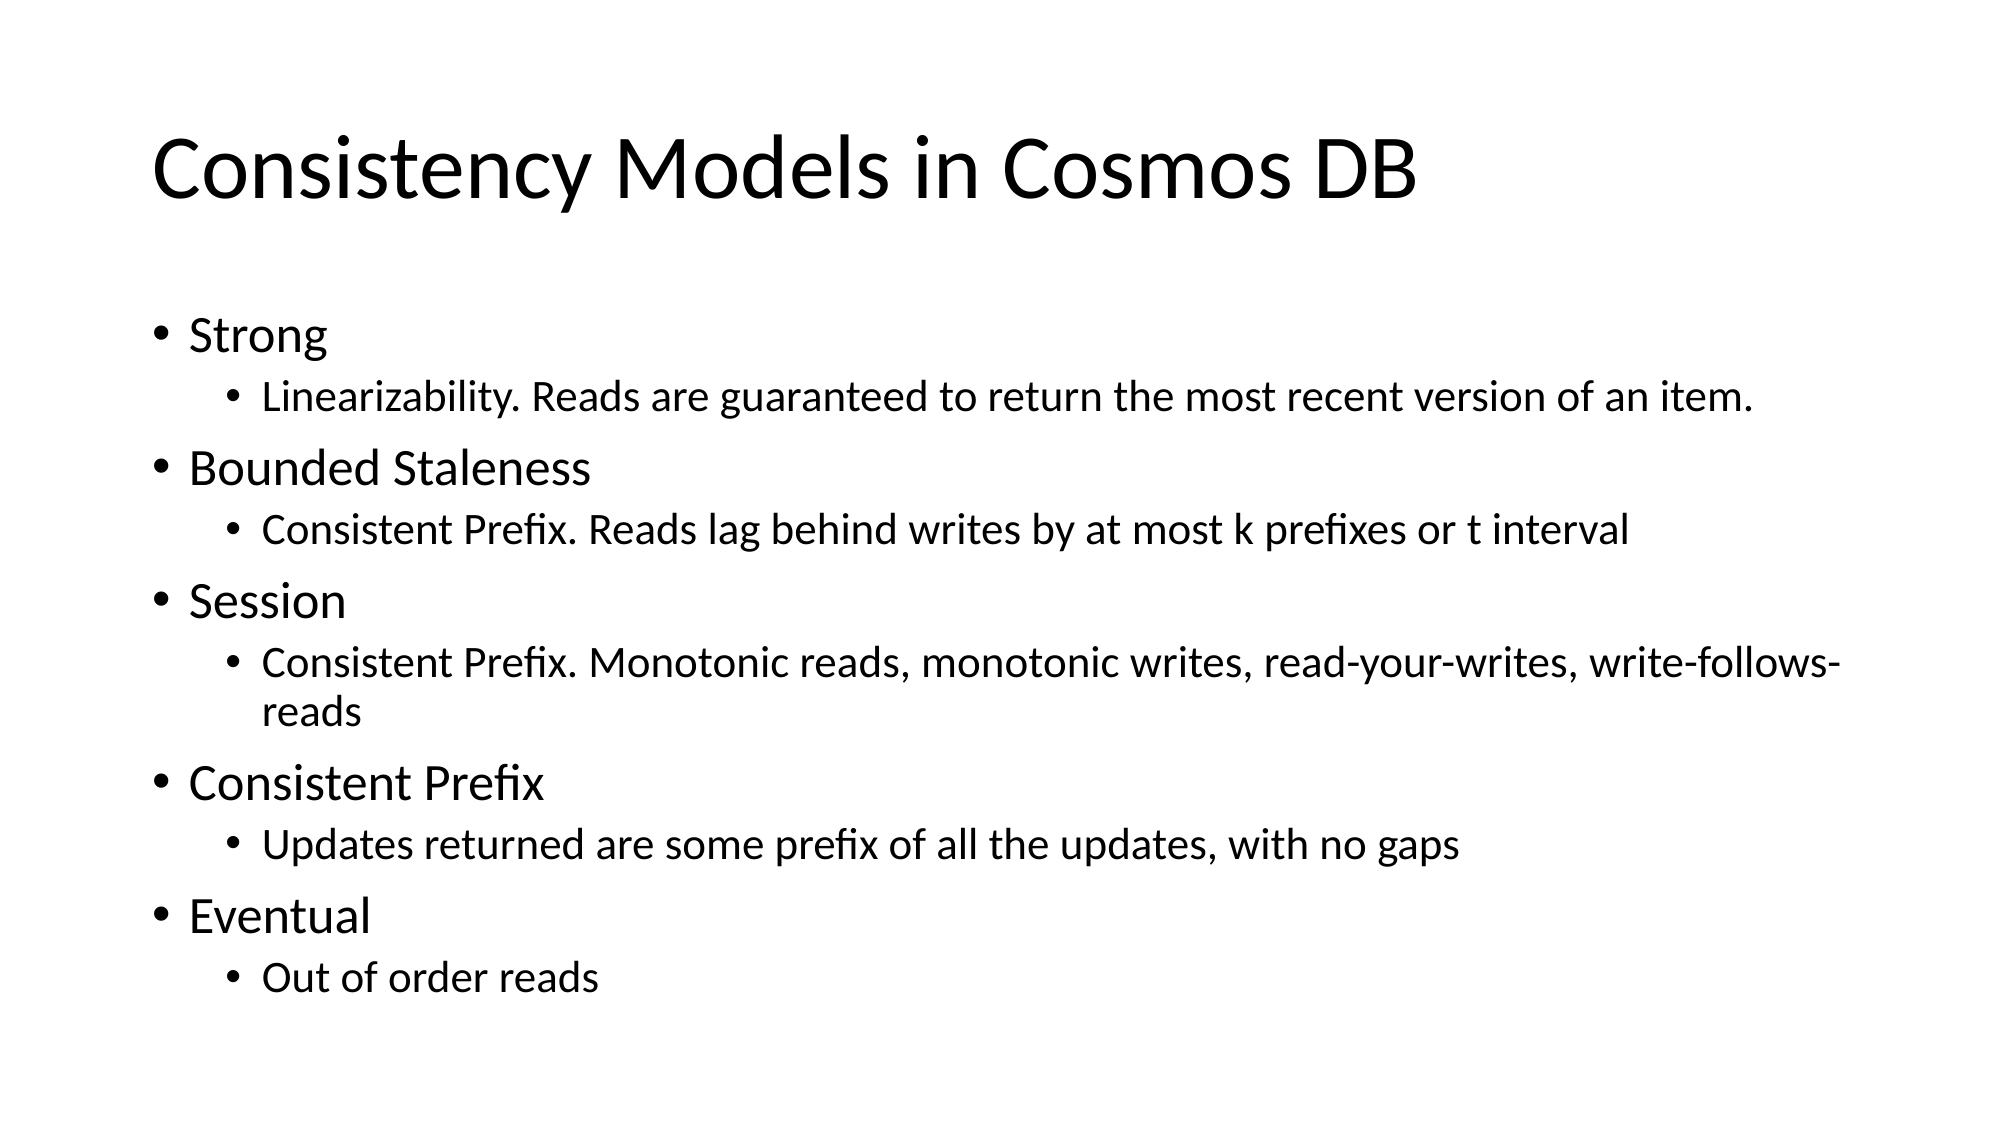

# Consistency Models in Cosmos DB
Strong
Linearizability. Reads are guaranteed to return the most recent version of an item.
Bounded Staleness
Consistent Prefix. Reads lag behind writes by at most k prefixes or t interval
Session
Consistent Prefix. Monotonic reads, monotonic writes, read-your-writes, write-follows-reads
Consistent Prefix
Updates returned are some prefix of all the updates, with no gaps
Eventual
Out of order reads